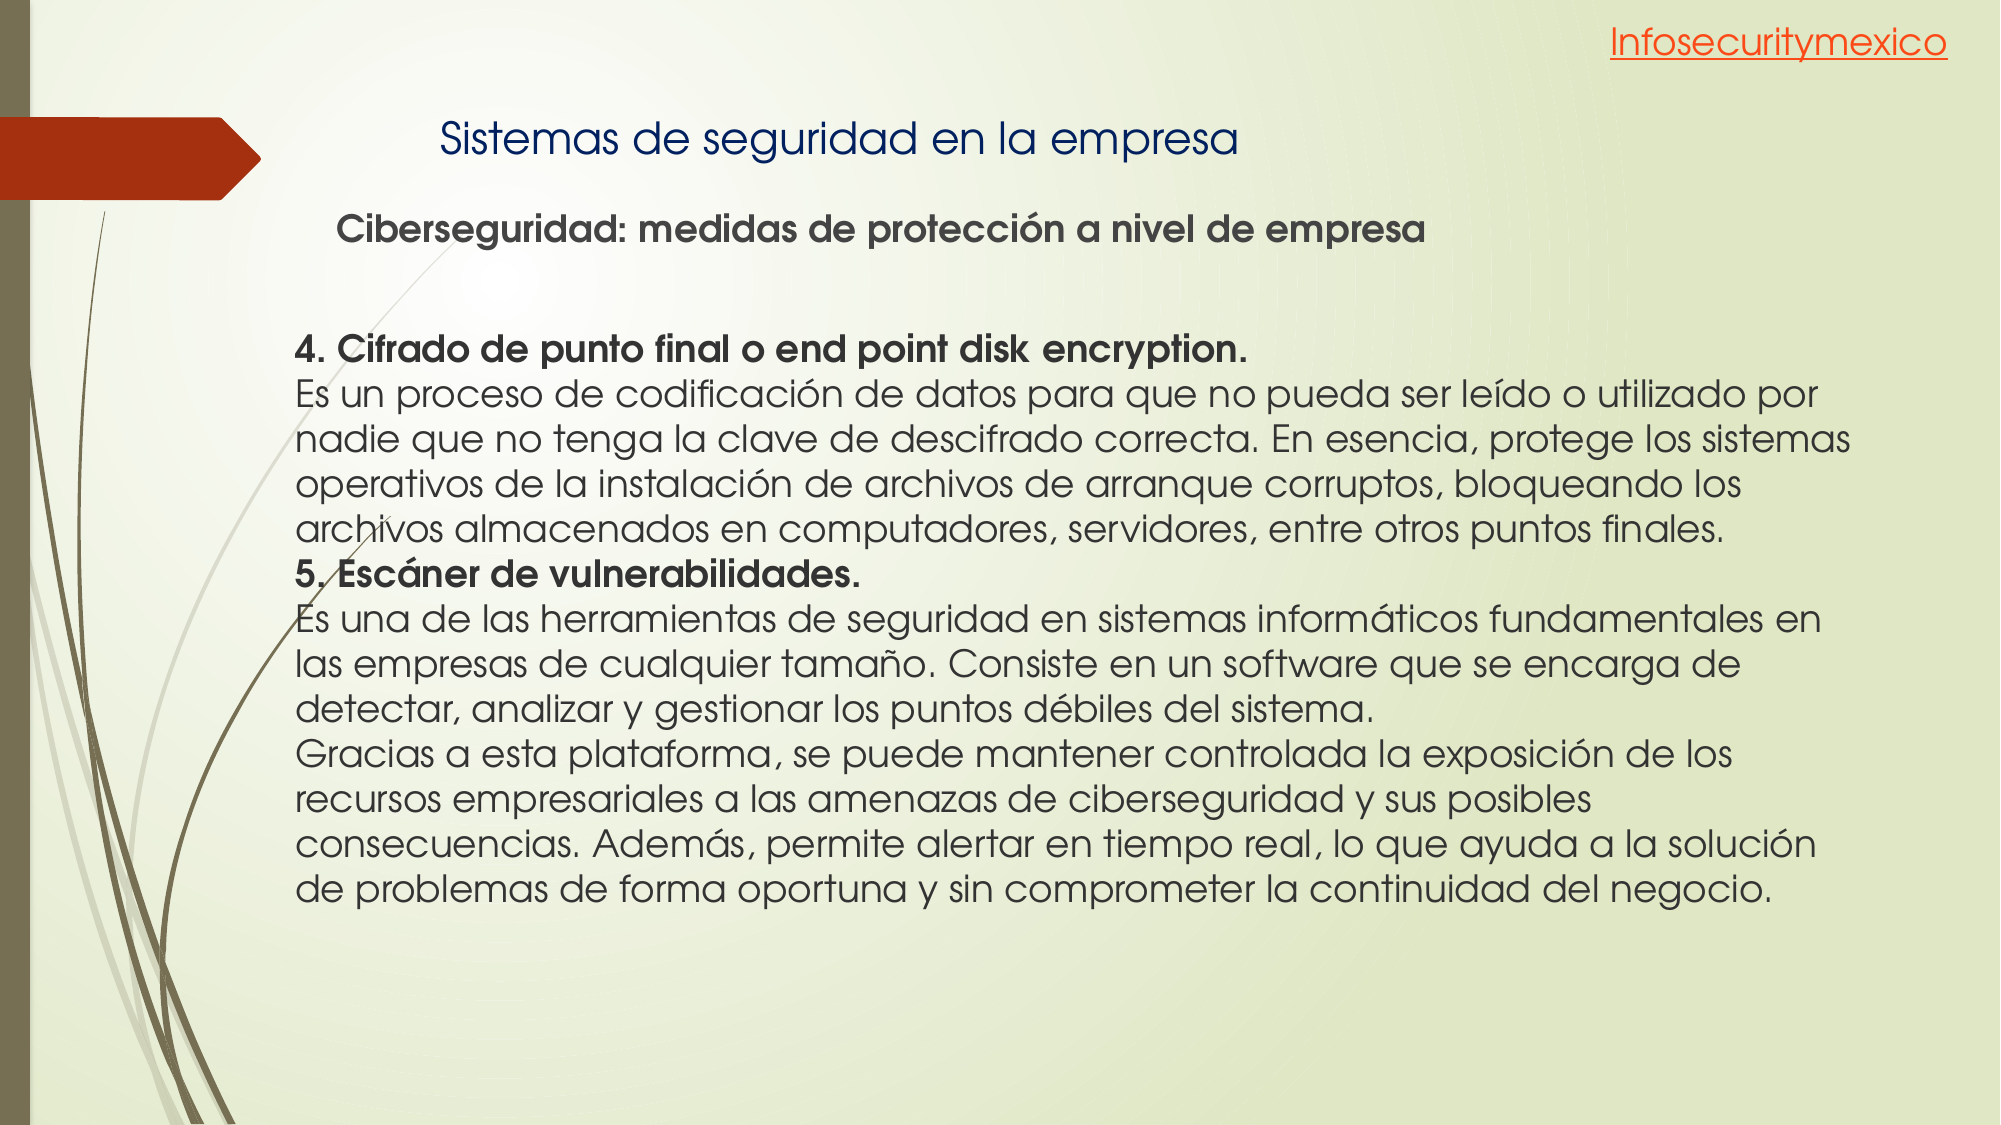

Infosecuritymexico
Sistemas de seguridad en la empresa
Ciberseguridad: medidas de protección a nivel de empresa
4. Cifrado de punto final o end point disk encryption.
Es un proceso de codificación de datos para que no pueda ser leído o utilizado por nadie que no tenga la clave de descifrado correcta. En esencia, protege los sistemas operativos de la instalación de archivos de arranque corruptos, bloqueando los archivos almacenados en computadores, servidores, entre otros puntos finales.
5. Escáner de vulnerabilidades.
Es una de las herramientas de seguridad en sistemas informáticos fundamentales en las empresas de cualquier tamaño. Consiste en un software que se encarga de detectar, analizar y gestionar los puntos débiles del sistema.
Gracias a esta plataforma, se puede mantener controlada la exposición de los recursos empresariales a las amenazas de ciberseguridad y sus posibles consecuencias. Además, permite alertar en tiempo real, lo que ayuda a la solución de problemas de forma oportuna y sin comprometer la continuidad del negocio.